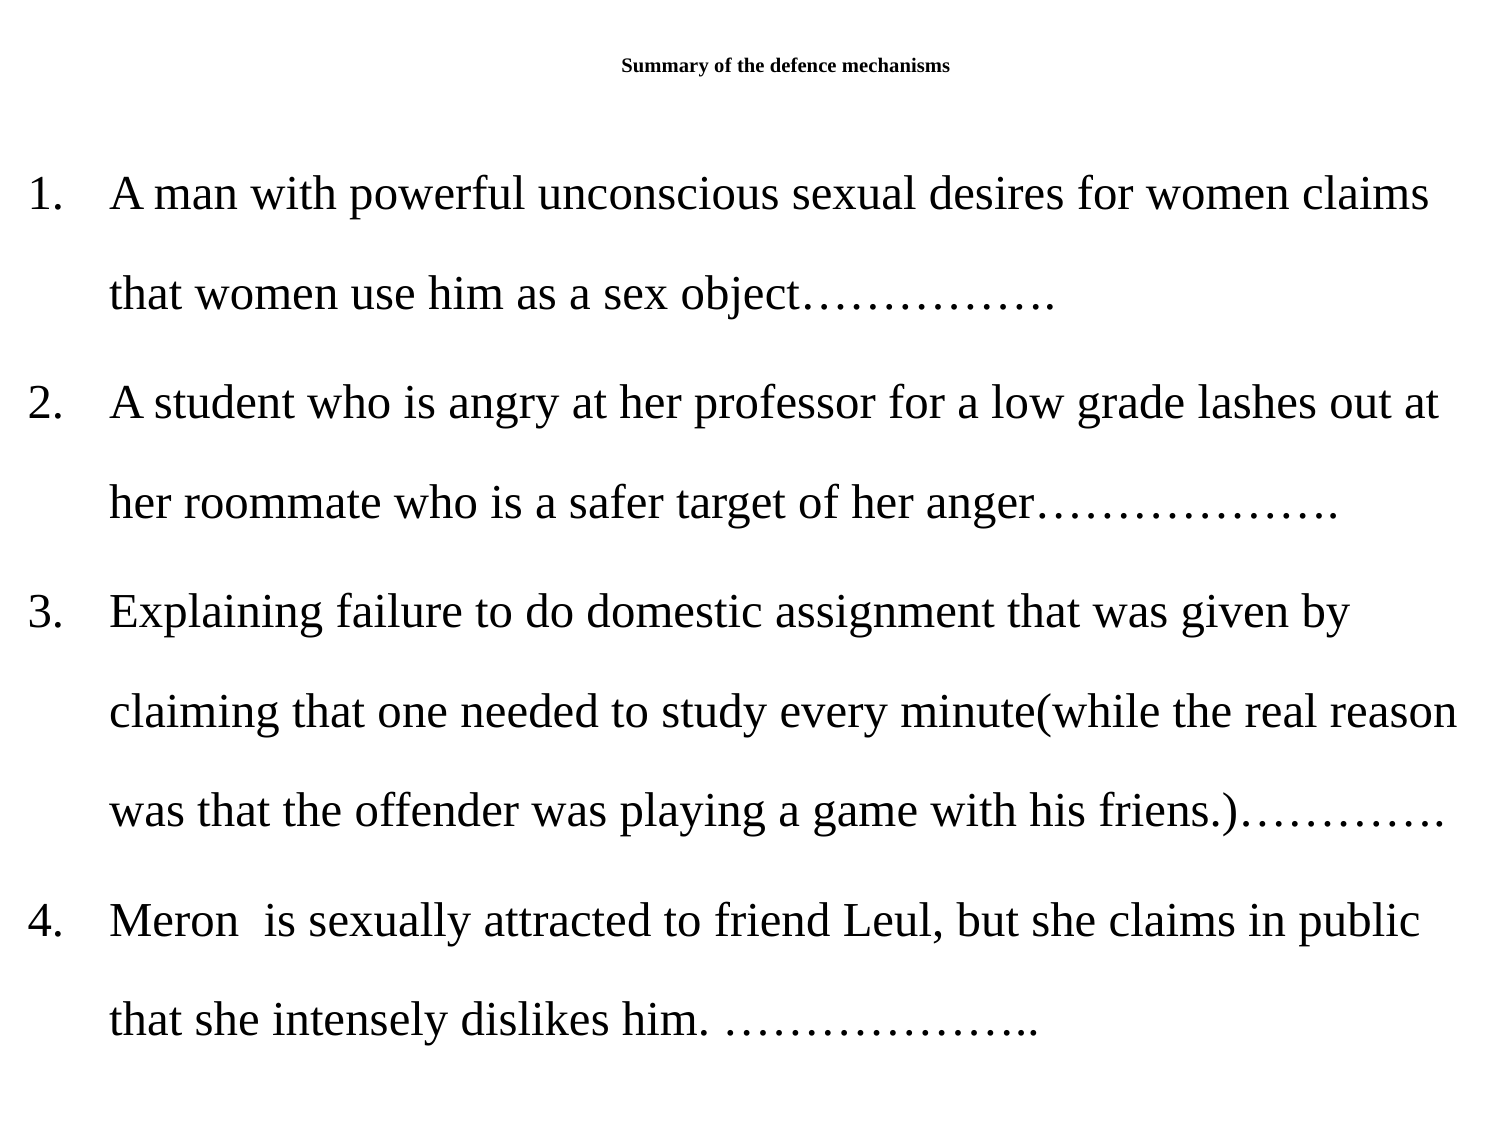

# Summary of the defence mechanisms
A man with powerful unconscious sexual desires for women claims that women use him as a sex object…………….
A student who is angry at her professor for a low grade lashes out at her roommate who is a safer target of her anger……………….
Explaining failure to do domestic assignment that was given by claiming that one needed to study every minute(while the real reason was that the offender was playing a game with his friens.)………….
Meron  is sexually attracted to friend Leul, but she claims in public that she intensely dislikes him. ………………..